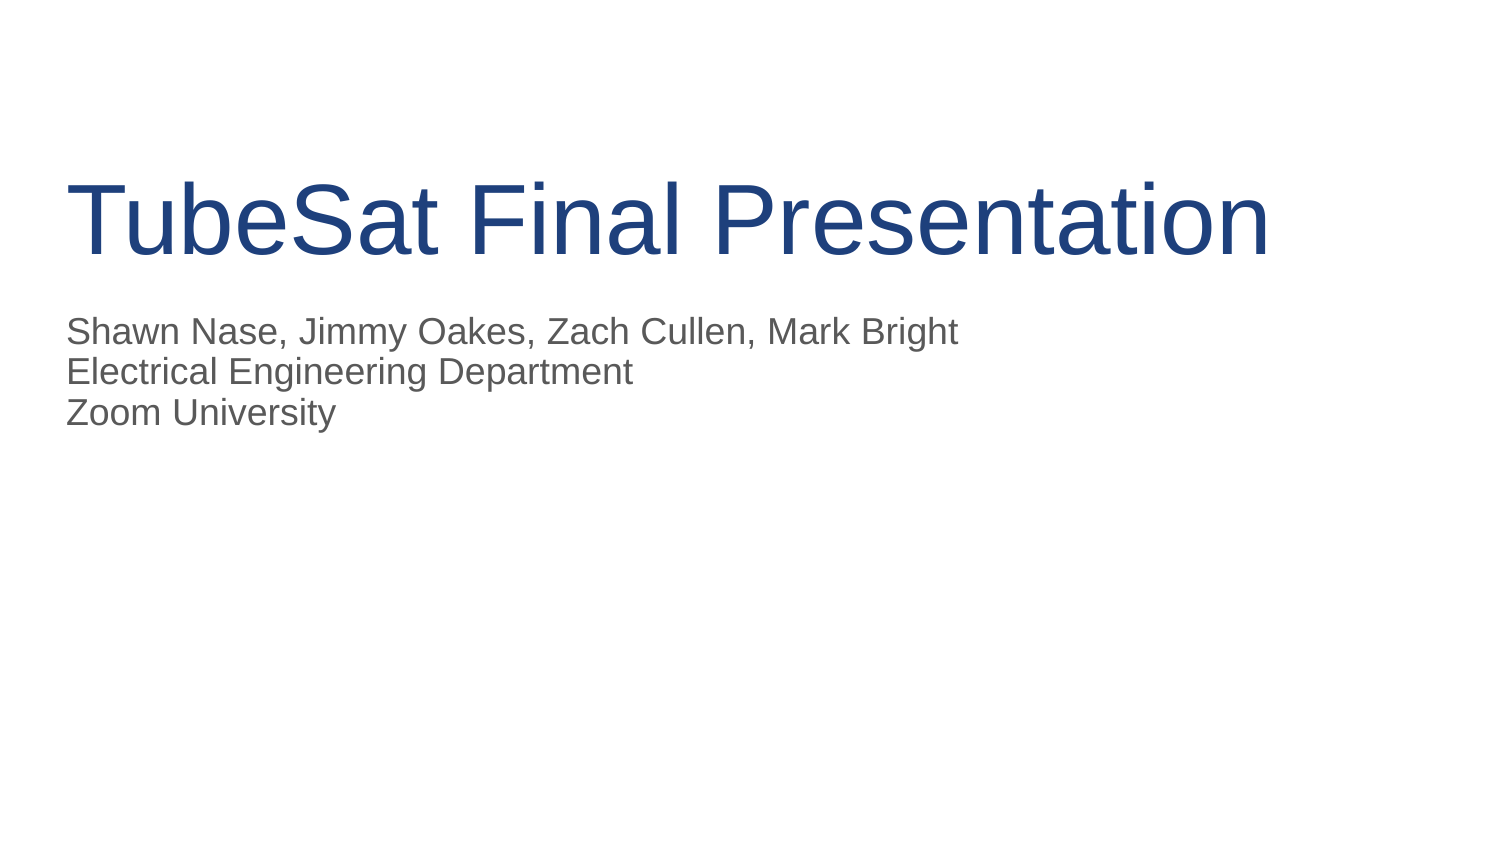

# TubeSat Final Presentation
Shawn Nase, Jimmy Oakes, Zach Cullen, Mark Bright
Electrical Engineering Department
Zoom University